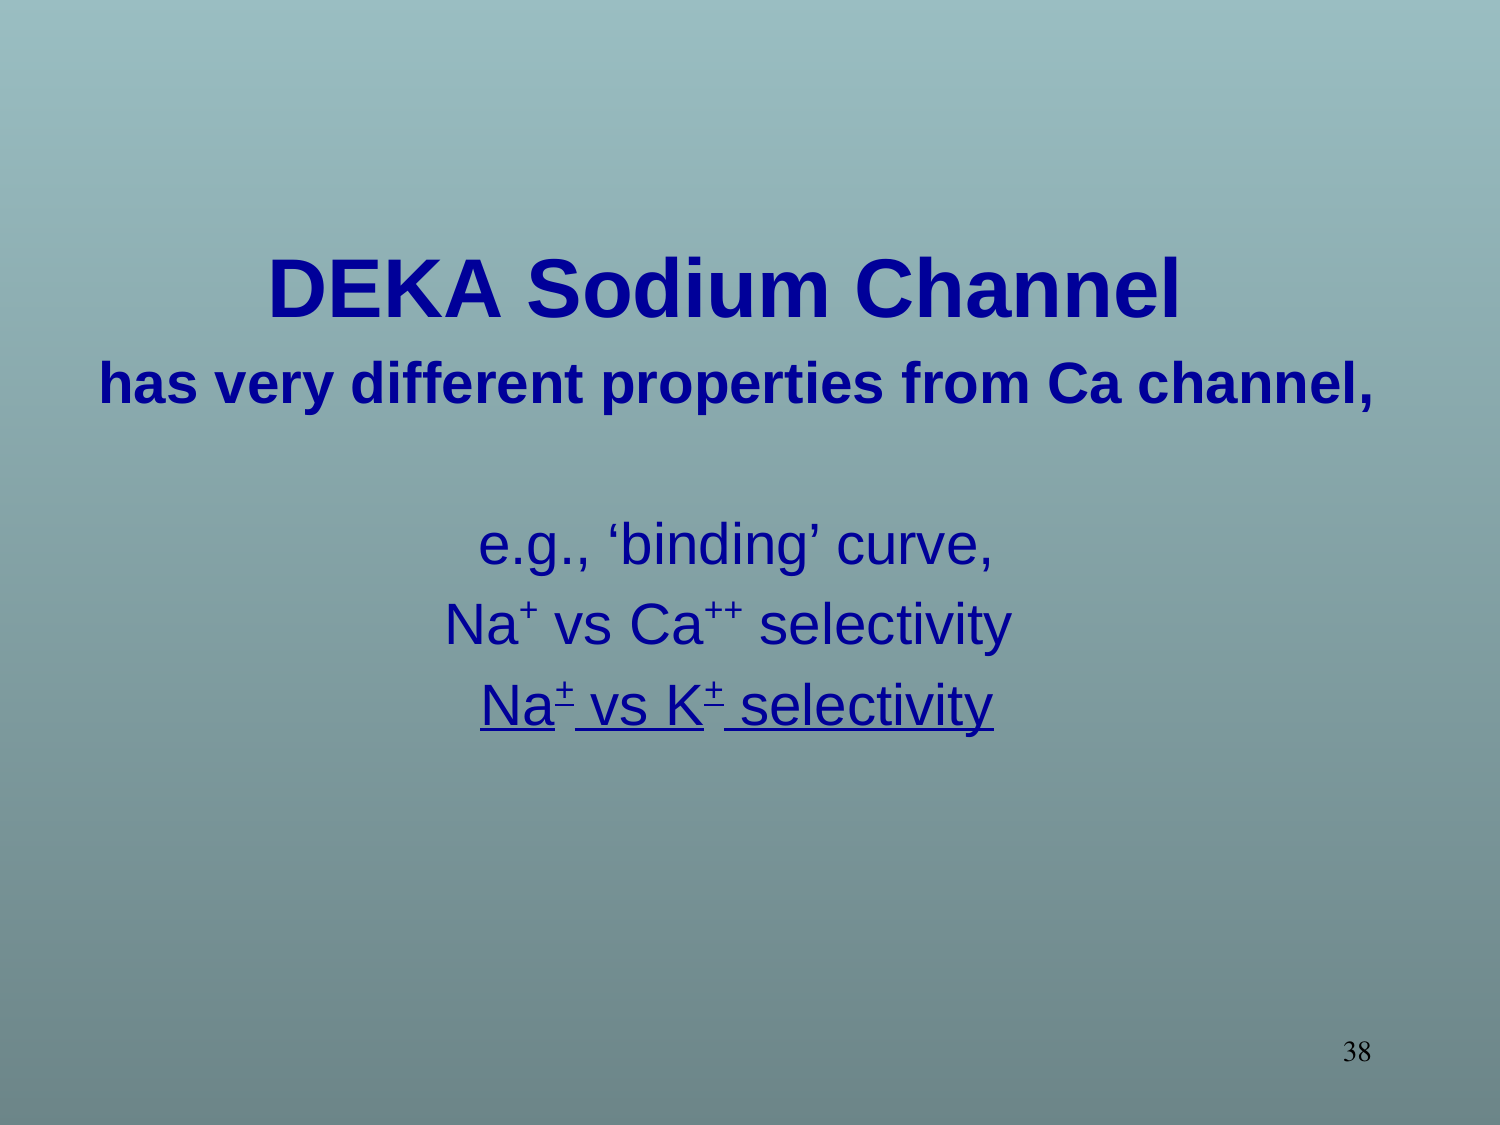

# DEKA Sodium Channel has very different properties from Ca channel, e.g., ‘binding’ curve, Na+ vs Ca++ selectivity Na+ vs K+ selectivity
38